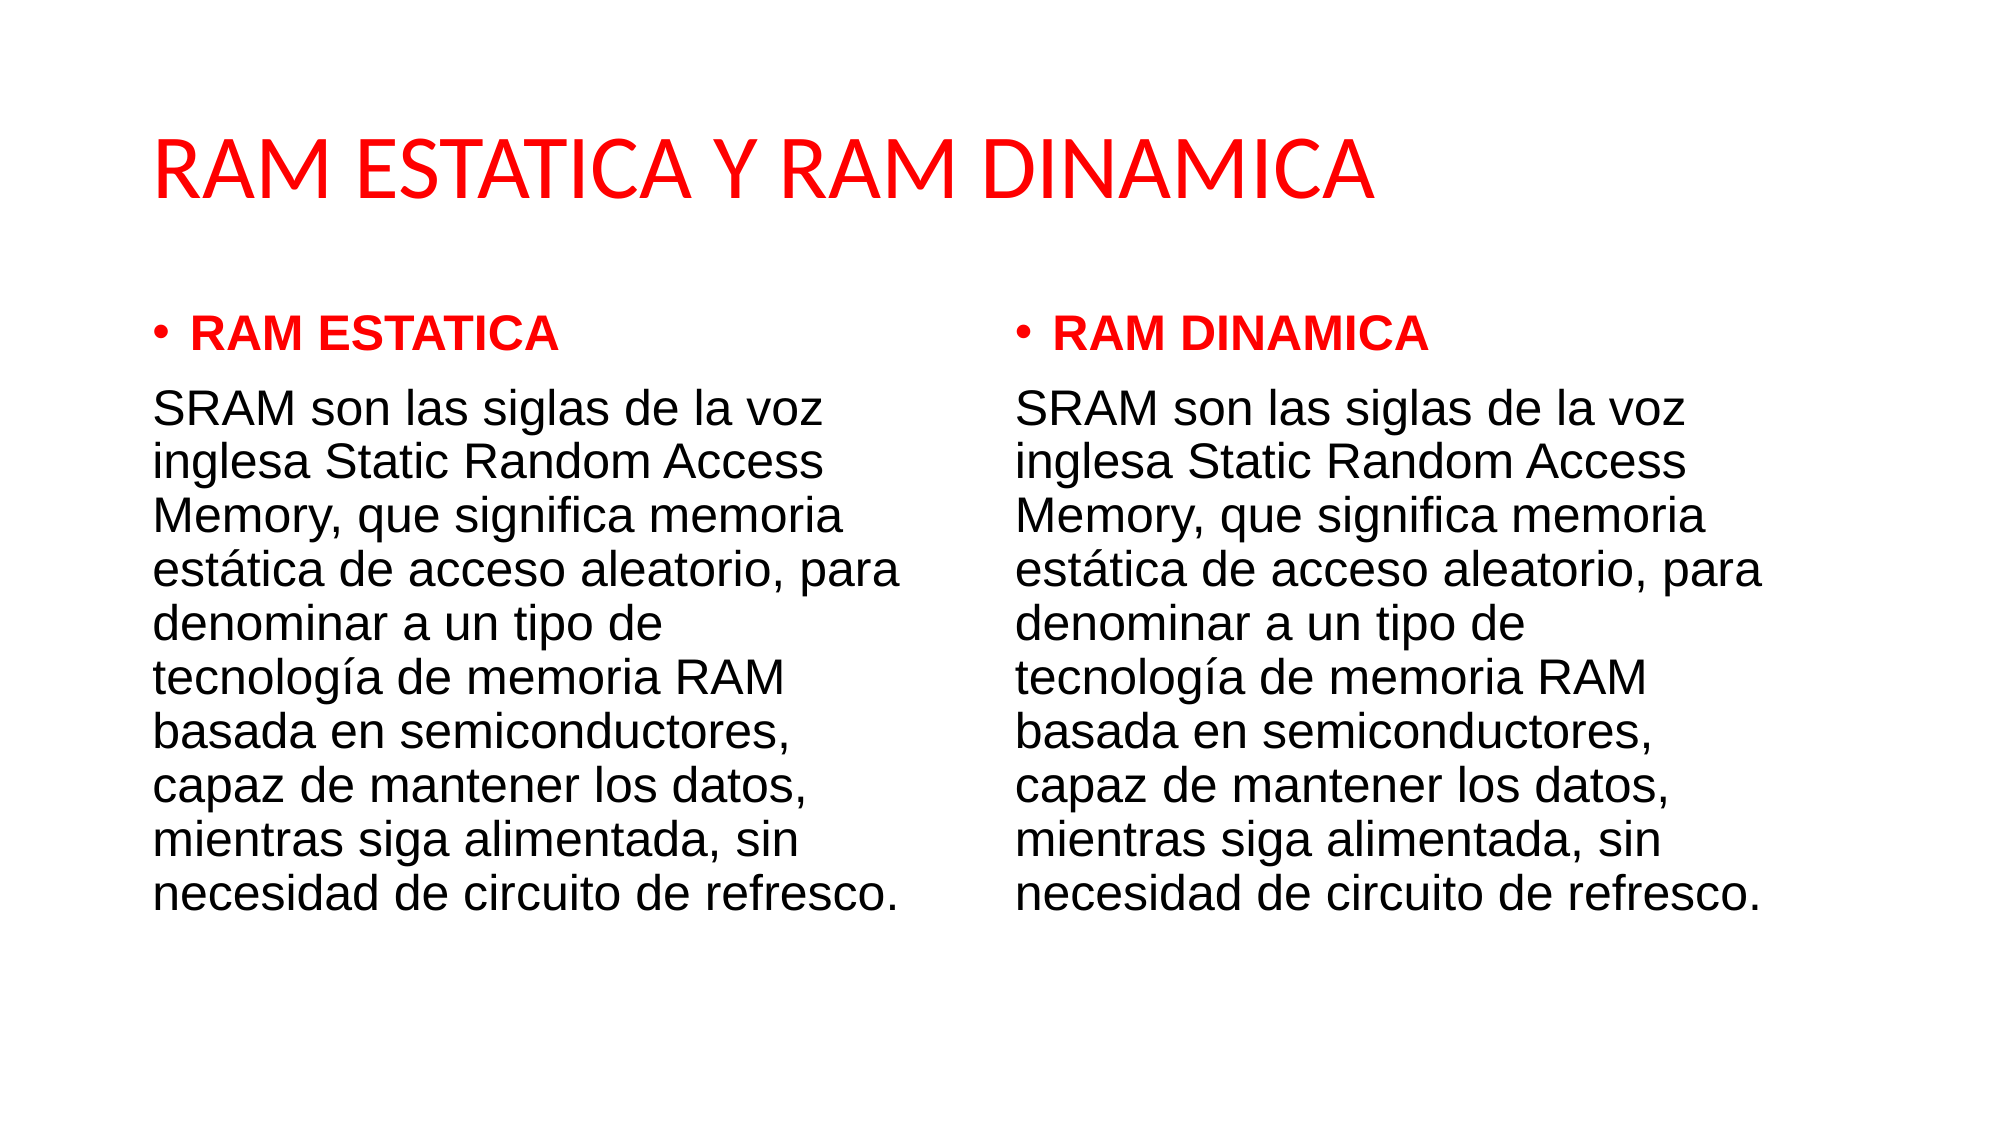

# RAM ESTATICA Y RAM DINAMICA
RAM ESTATICA
SRAM son las siglas de la voz inglesa Static Random Access Memory, que significa memoria estática de acceso aleatorio, para denominar a un tipo de tecnología de memoria RAM basada en semiconductores, capaz de mantener los datos, mientras siga alimentada, sin necesidad de circuito de refresco.
RAM DINAMICA
SRAM son las siglas de la voz inglesa Static Random Access Memory, que significa memoria estática de acceso aleatorio, para denominar a un tipo de tecnología de memoria RAM basada en semiconductores, capaz de mantener los datos, mientras siga alimentada, sin necesidad de circuito de refresco.